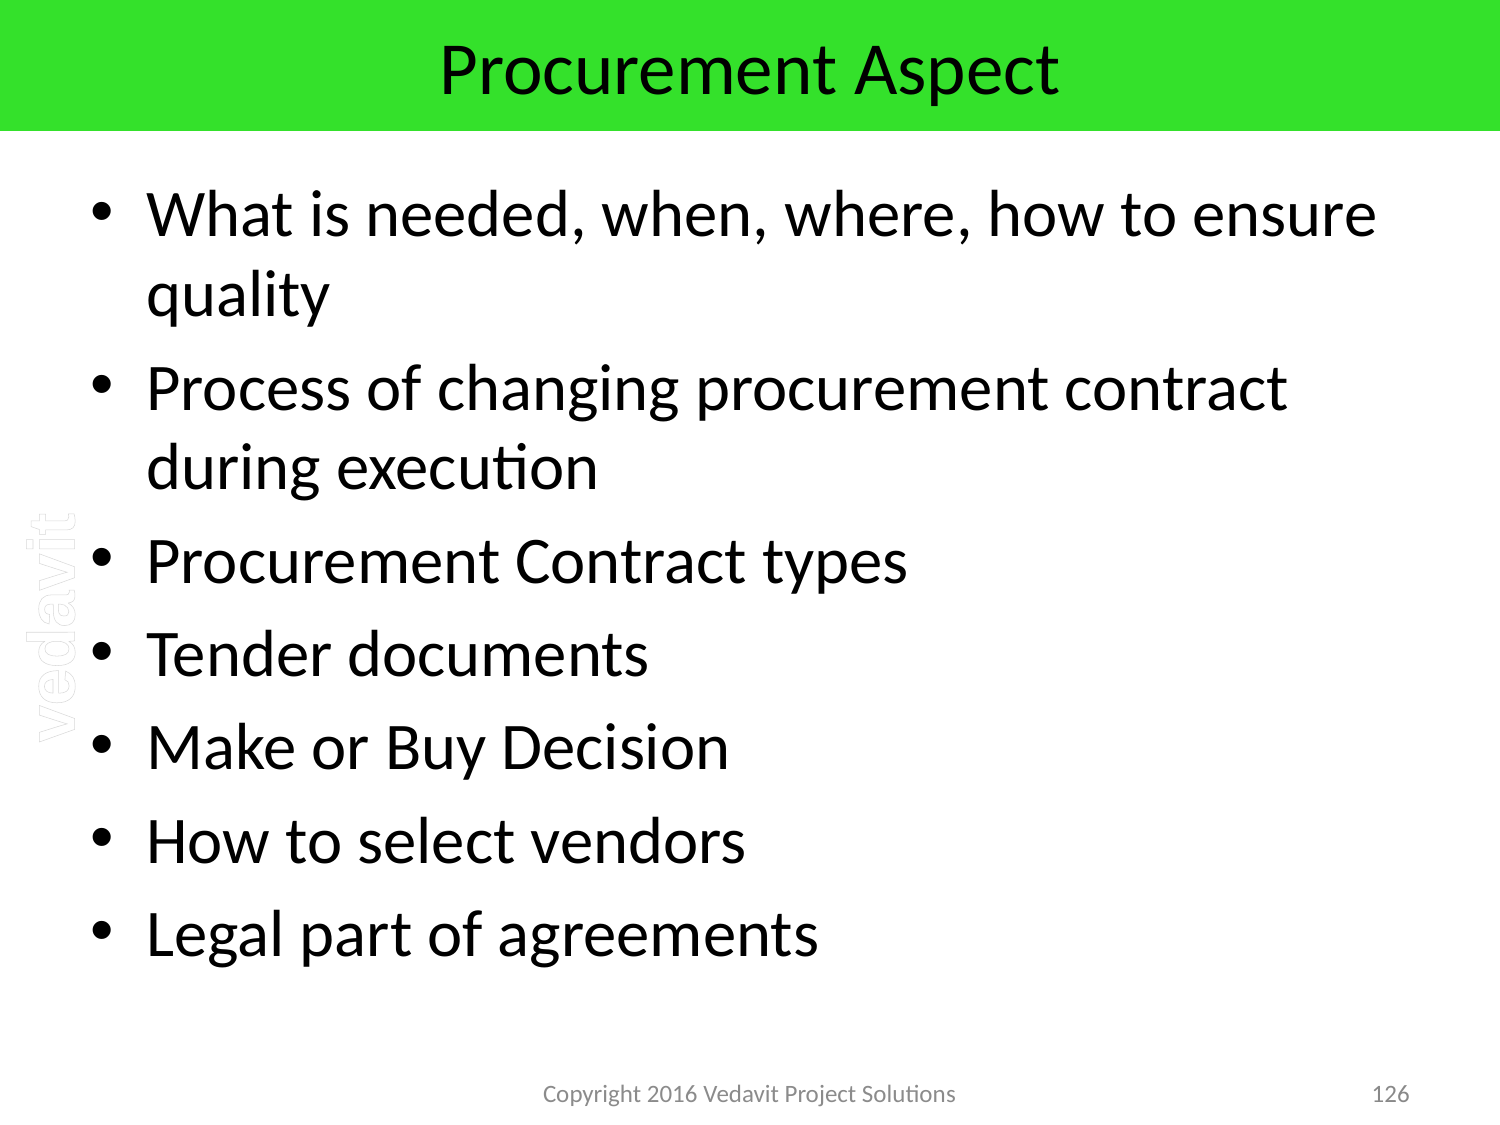

# Procurement Aspect
What is needed, when, where, how to ensure quality
Process of changing procurement contract during execution
Procurement Contract types
Tender documents
Make or Buy Decision
How to select vendors
Legal part of agreements

Copyright 2016 Vedavit Project Solutions
126